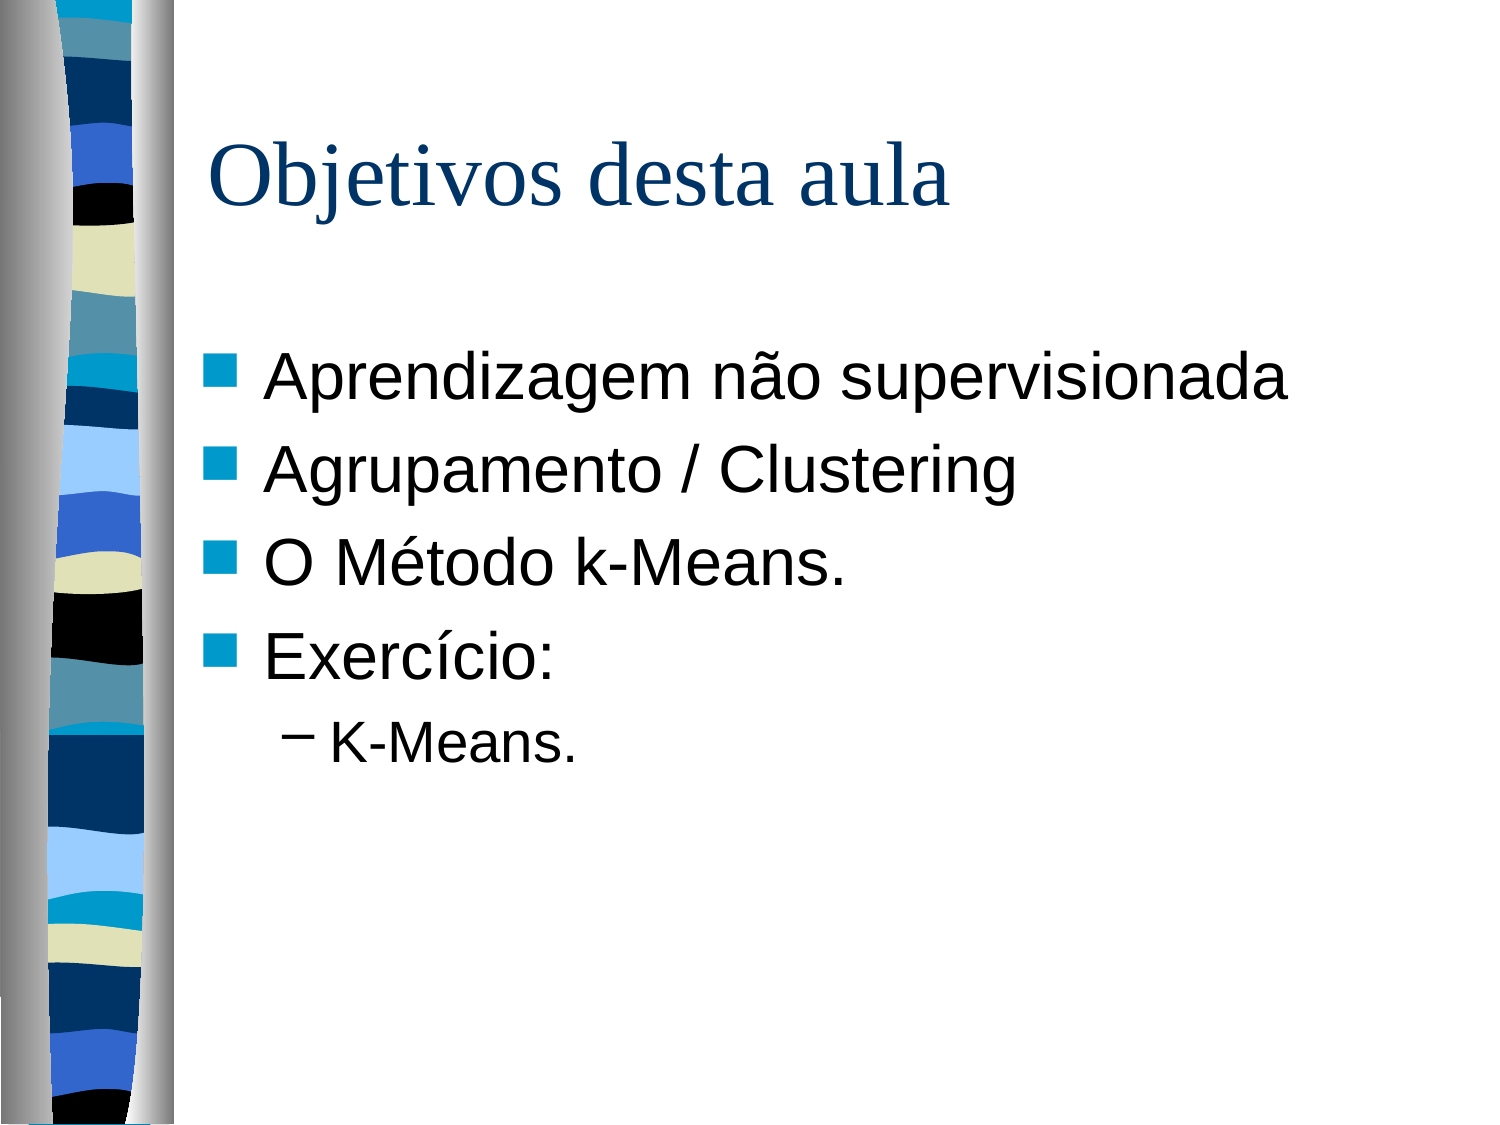

# Objetivos desta aula
Aprendizagem não supervisionada
Agrupamento / Clustering
O Método k-Means.
Exercício:
K-Means.